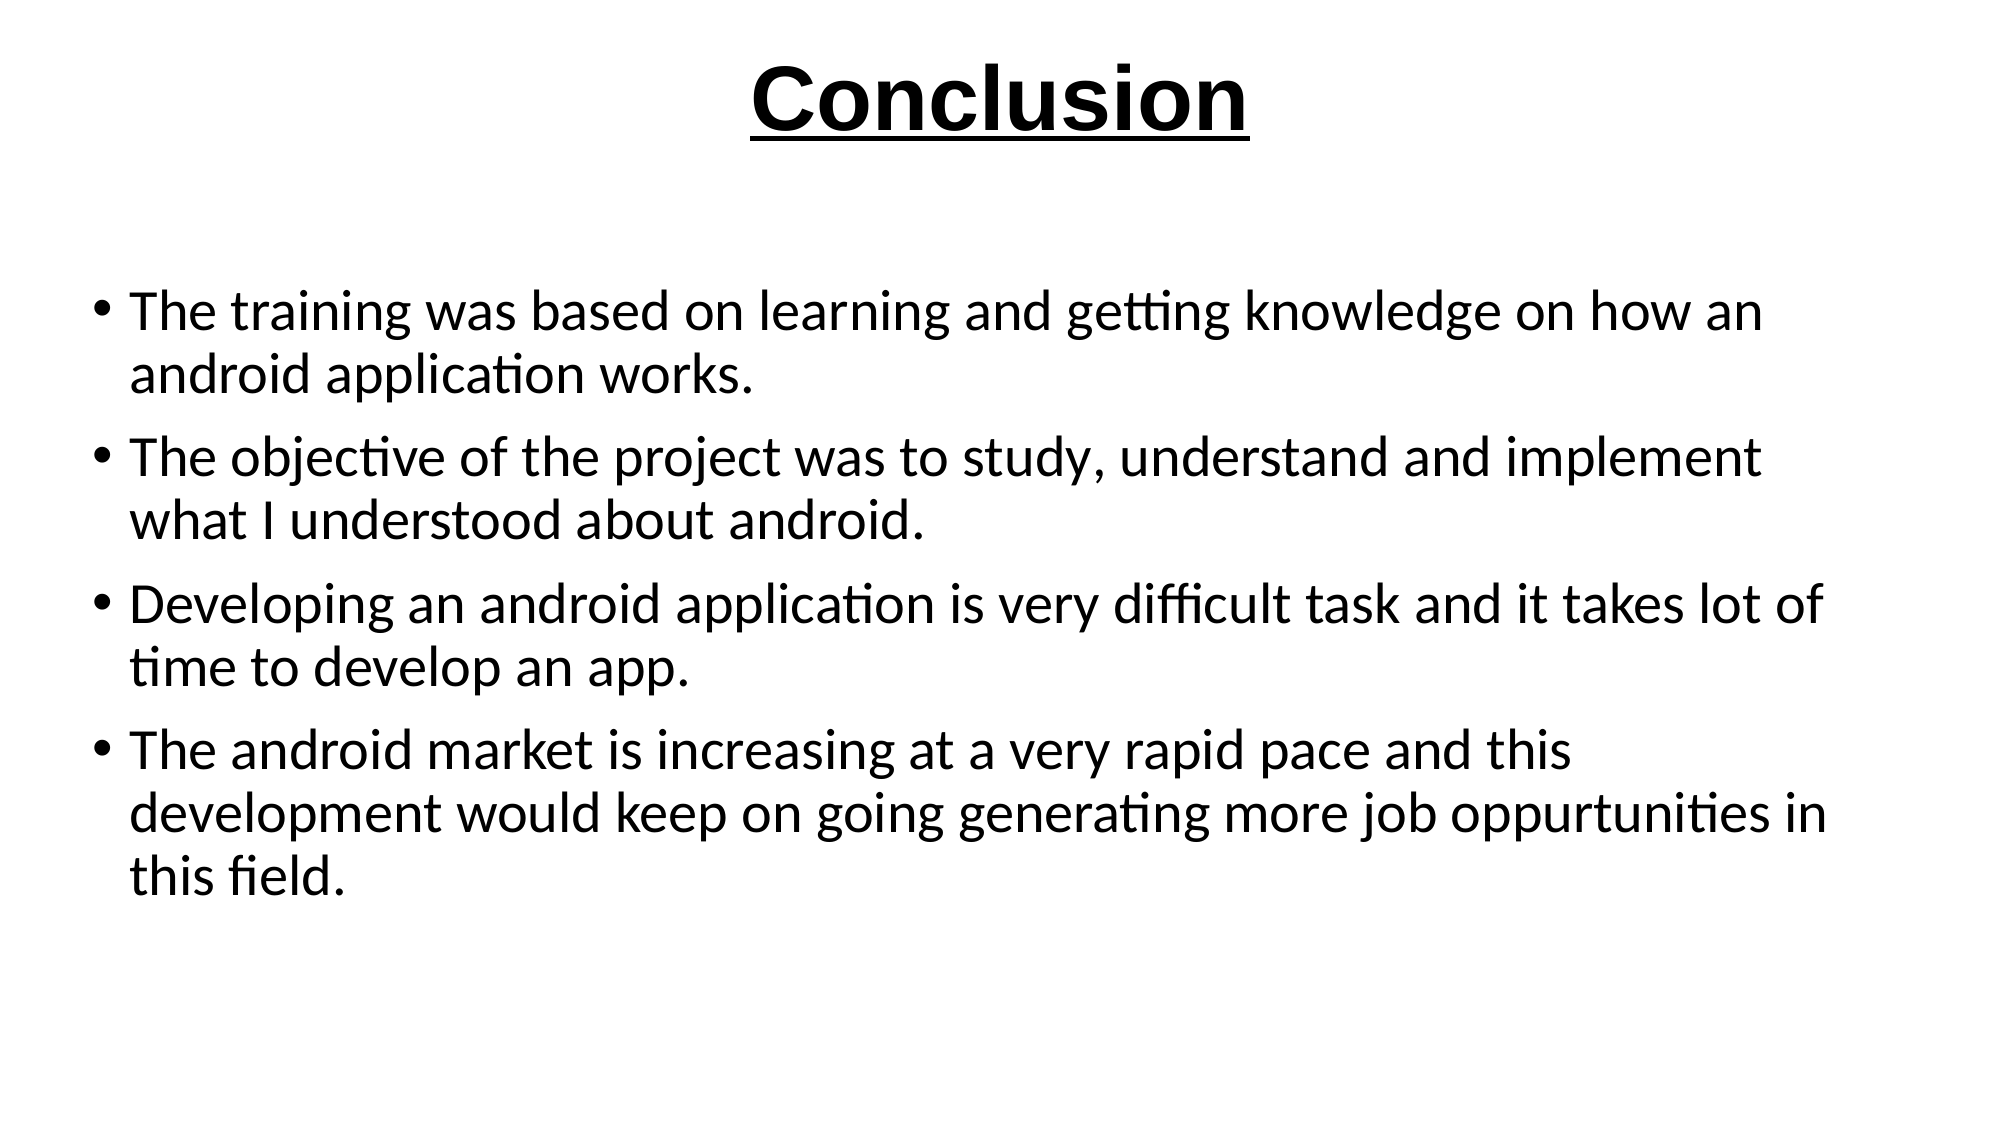

# Conclusion
The training was based on learning and getting knowledge on how an android application works.
The objective of the project was to study, understand and implement what I understood about android.
Developing an android application is very difficult task and it takes lot of time to develop an app.
The android market is increasing at a very rapid pace and this development would keep on going generating more job oppurtunities in this field.